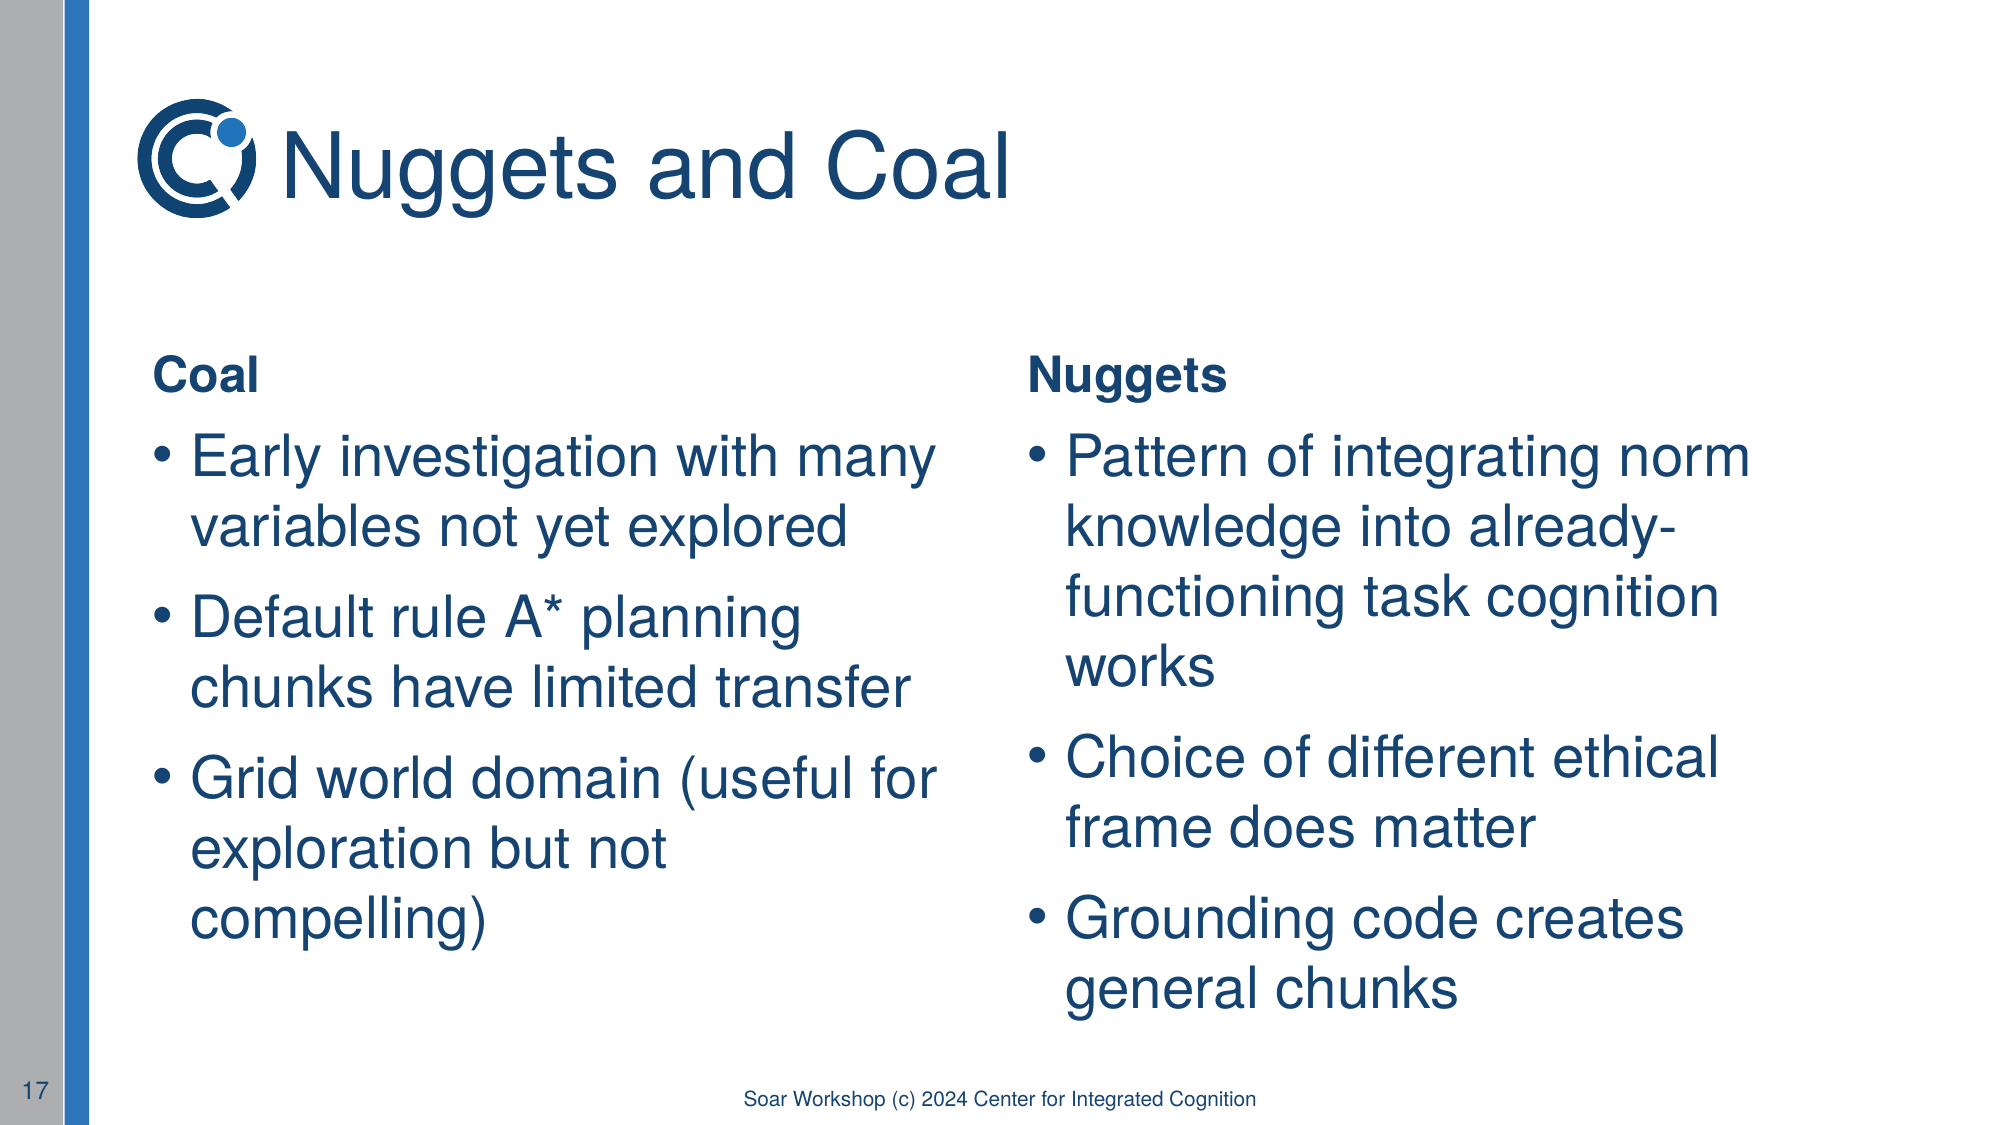

# Nuggets and Coal
Coal
Nuggets
Early investigation with many variables not yet explored
Default rule A* planning chunks have limited transfer
Grid world domain (useful for exploration but not compelling)
Pattern of integrating norm knowledge into already-functioning task cognition works
Choice of different ethical frame does matter
Grounding code creates general chunks
17
Soar Workshop (c) 2024 Center for Integrated Cognition